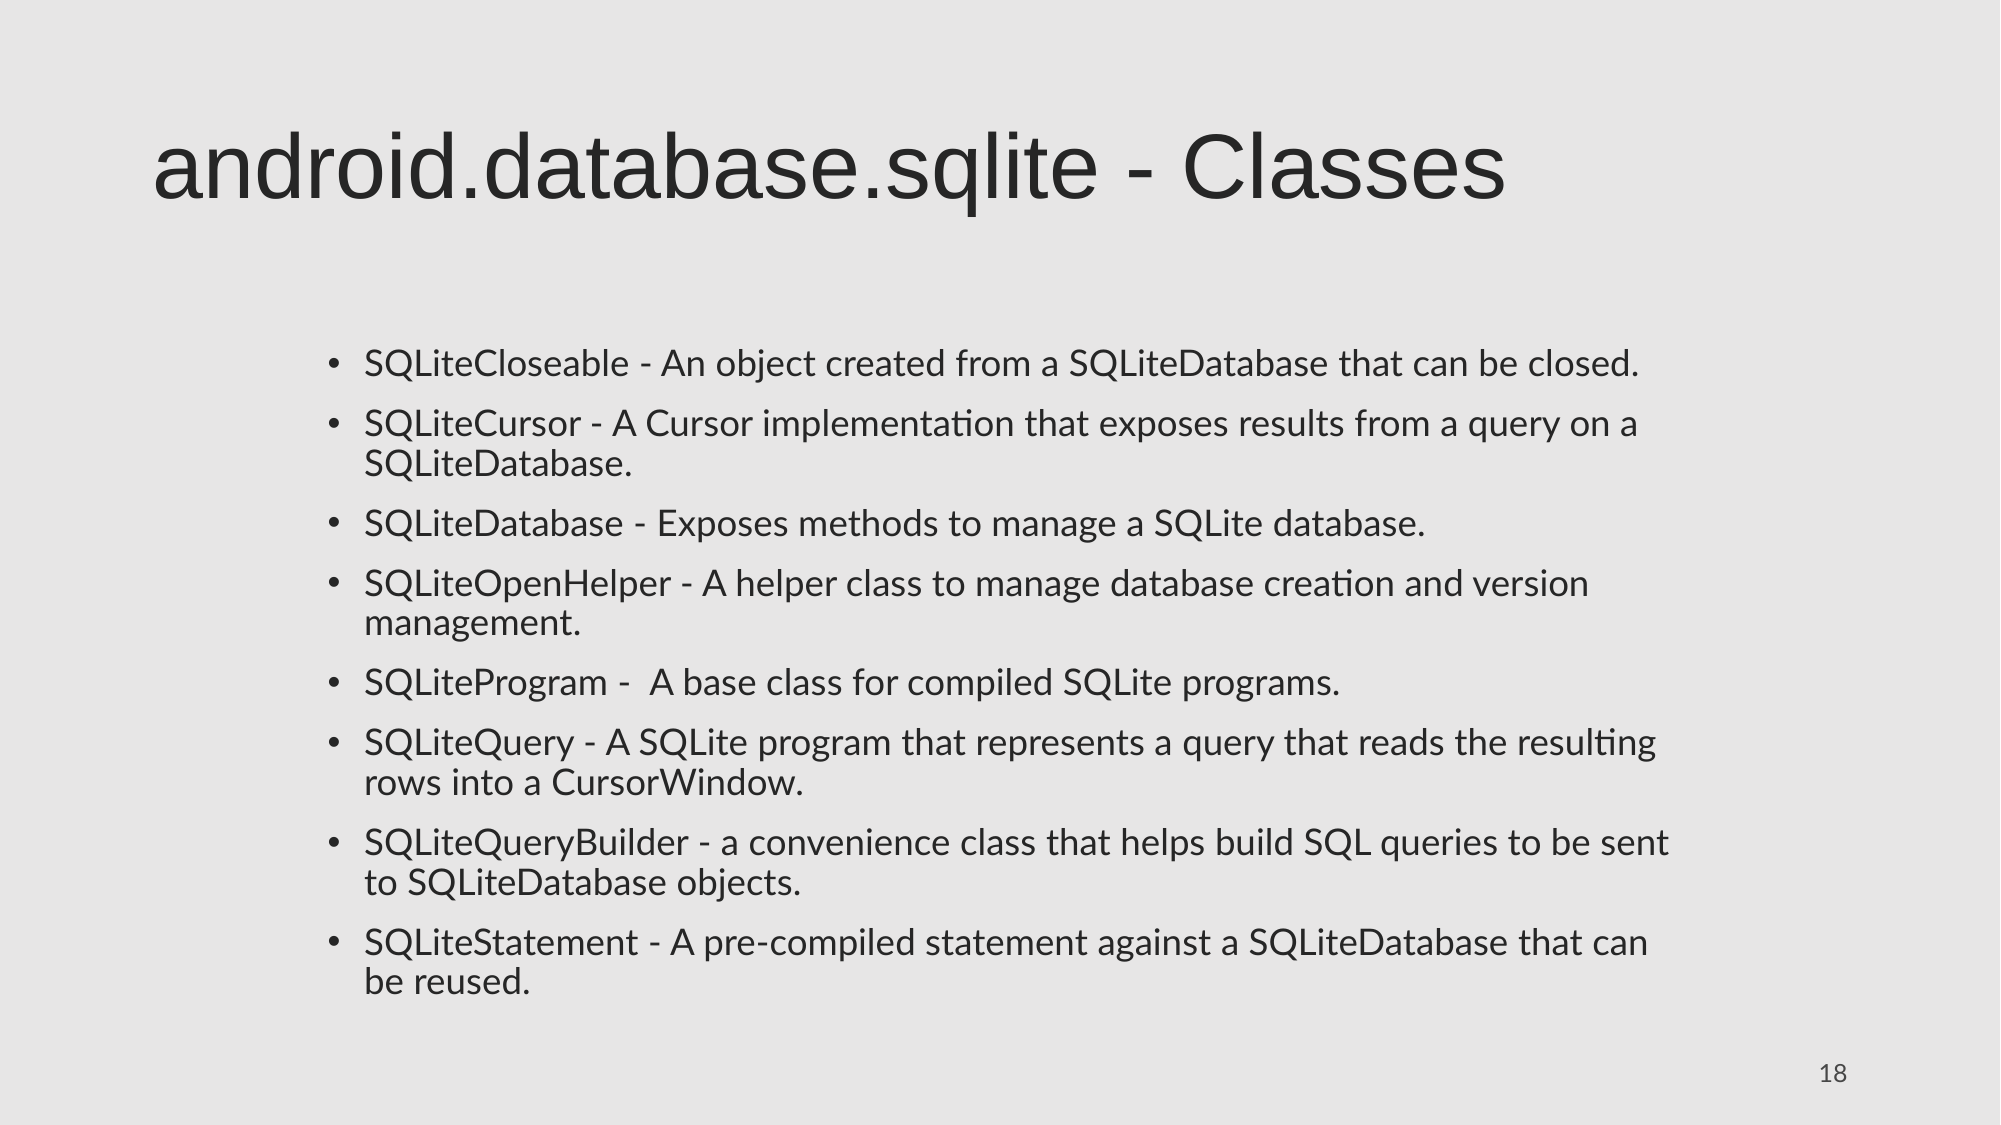

# android.database.sqlite - Classes
SQLiteCloseable - An object created from a SQLiteDatabase that can be closed.
SQLiteCursor - A Cursor implementation that exposes results from a query on a SQLiteDatabase.
SQLiteDatabase - Exposes methods to manage a SQLite database.
SQLiteOpenHelper - A helper class to manage database creation and version management.
SQLiteProgram -  A base class for compiled SQLite programs.
SQLiteQuery - A SQLite program that represents a query that reads the resulting rows into a CursorWindow.
SQLiteQueryBuilder - a convenience class that helps build SQL queries to be sent to SQLiteDatabase objects.
SQLiteStatement - A pre-compiled statement against a SQLiteDatabase that can be reused.
18